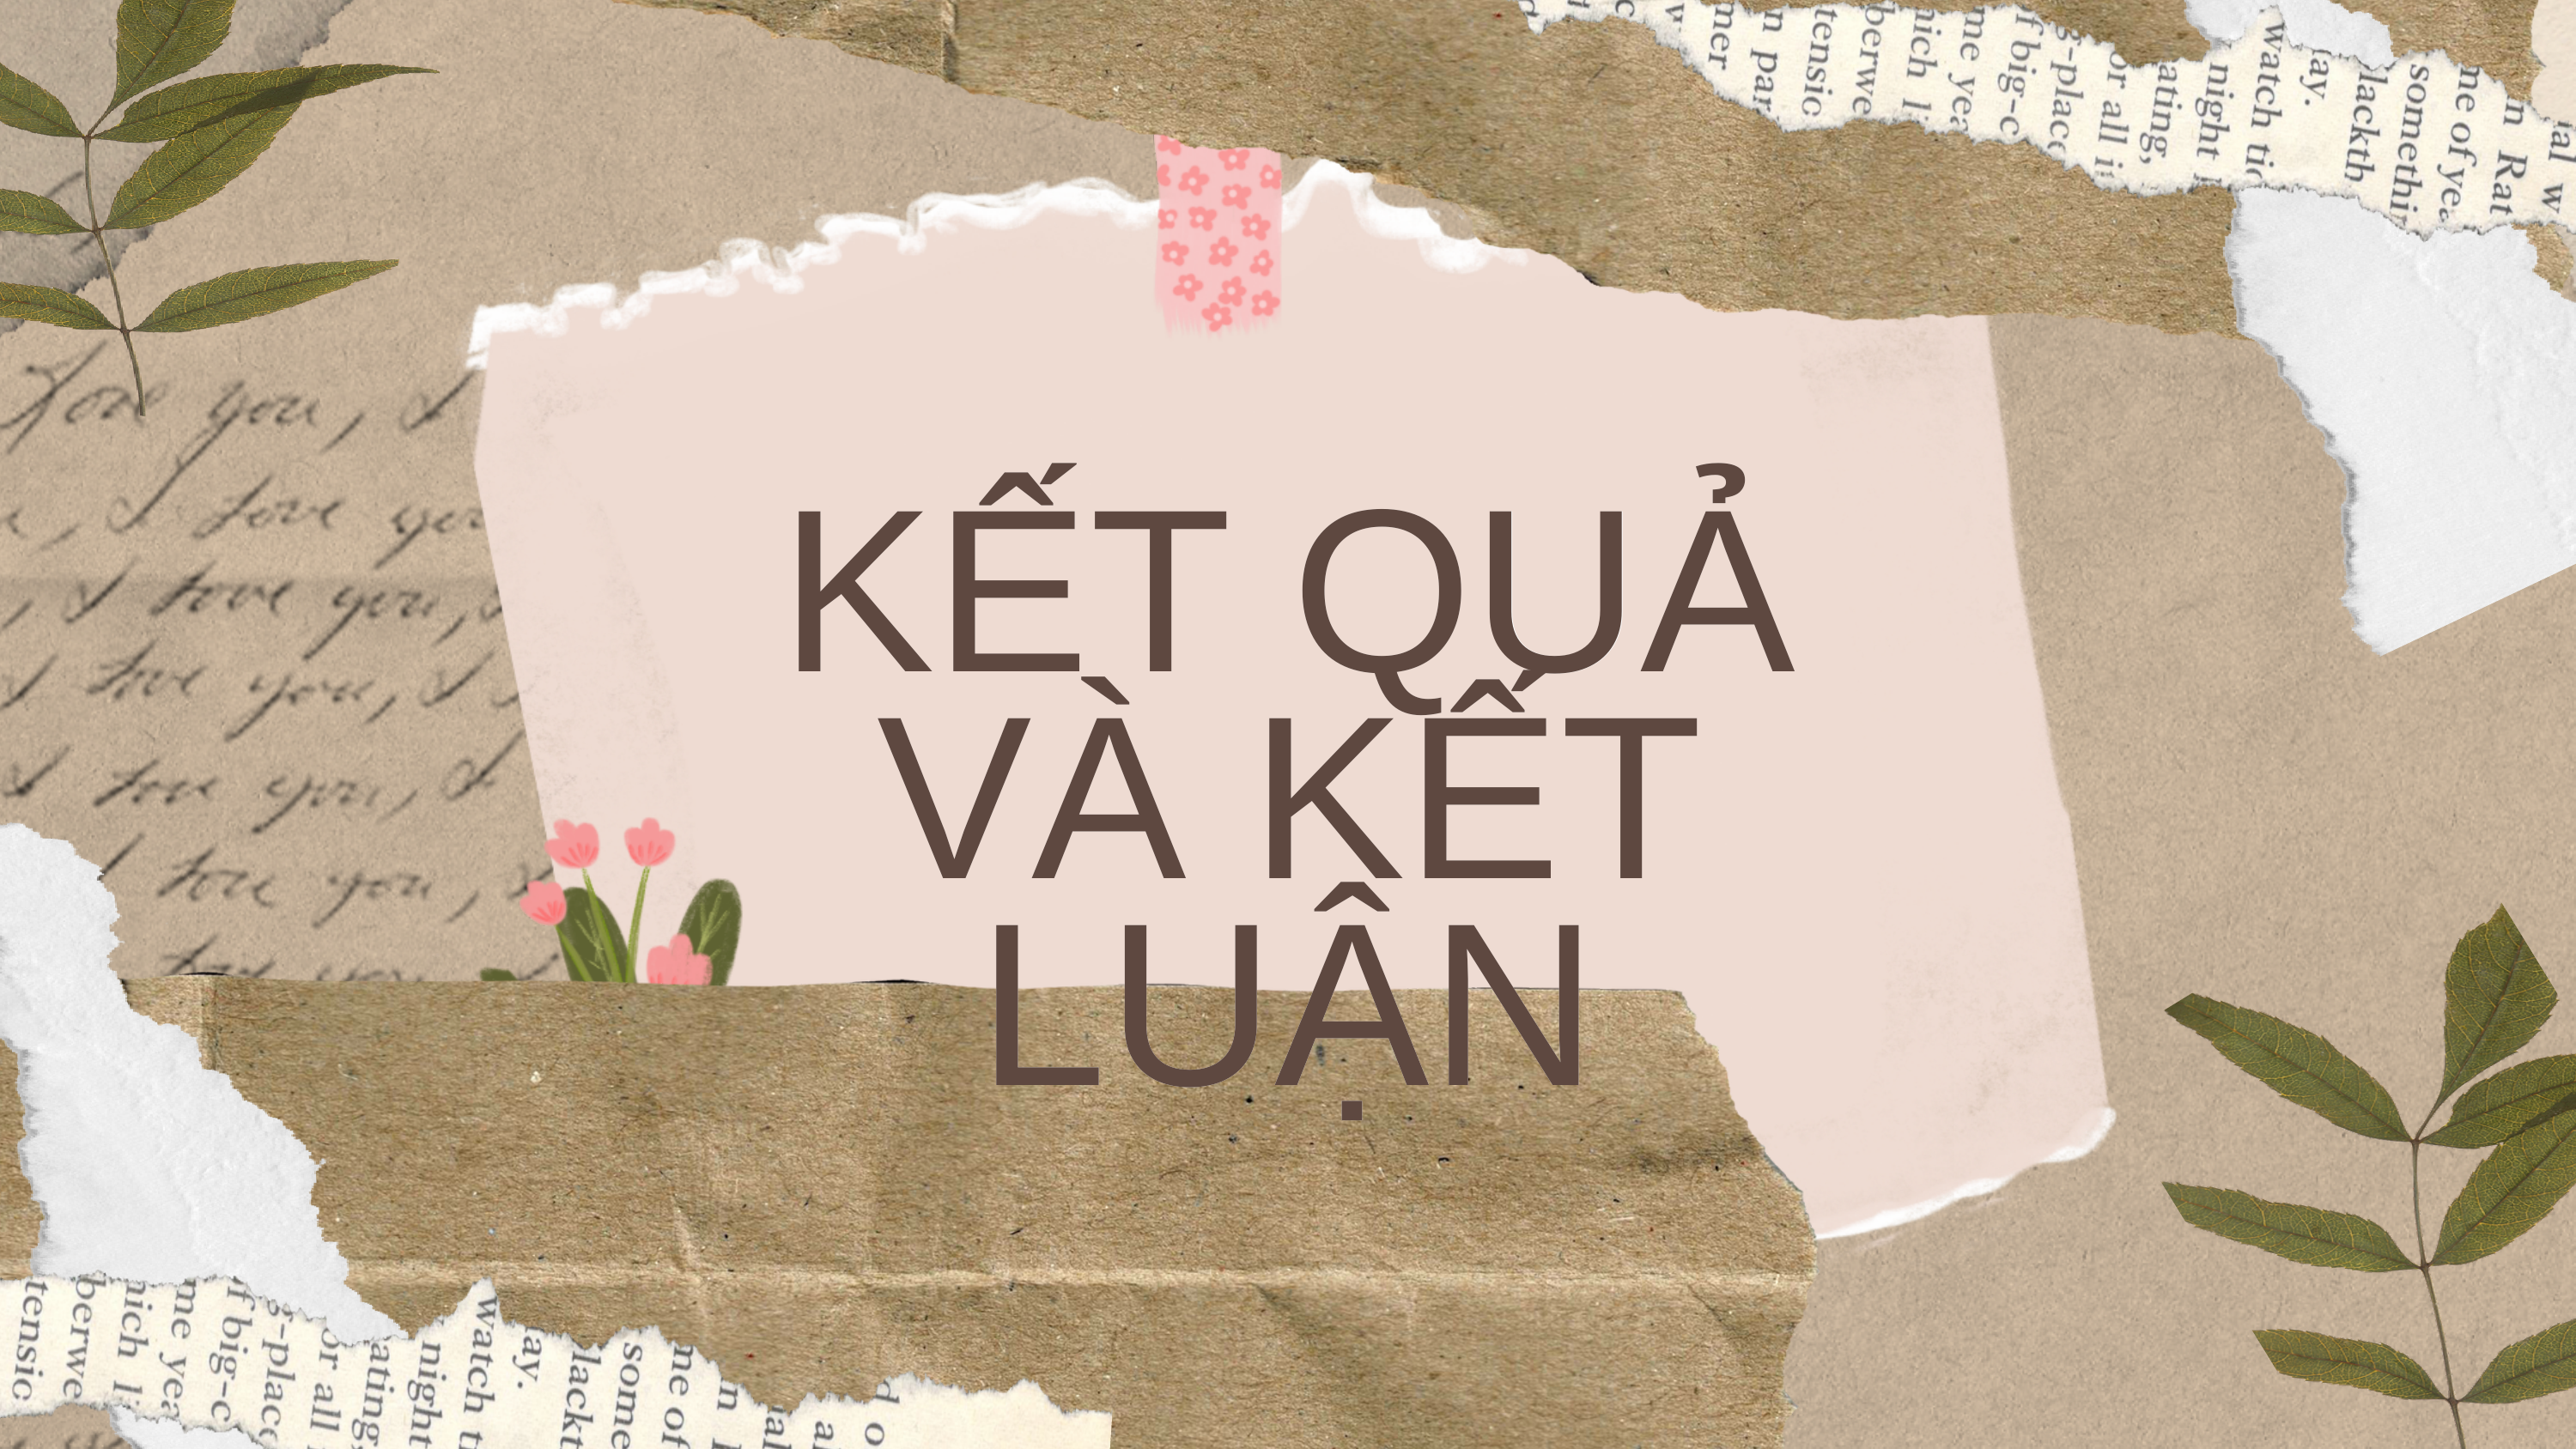

KẾT QUẢ VÀ KẾT LUẬN
KẾT QUẢ VÀ KẾT LUẬN